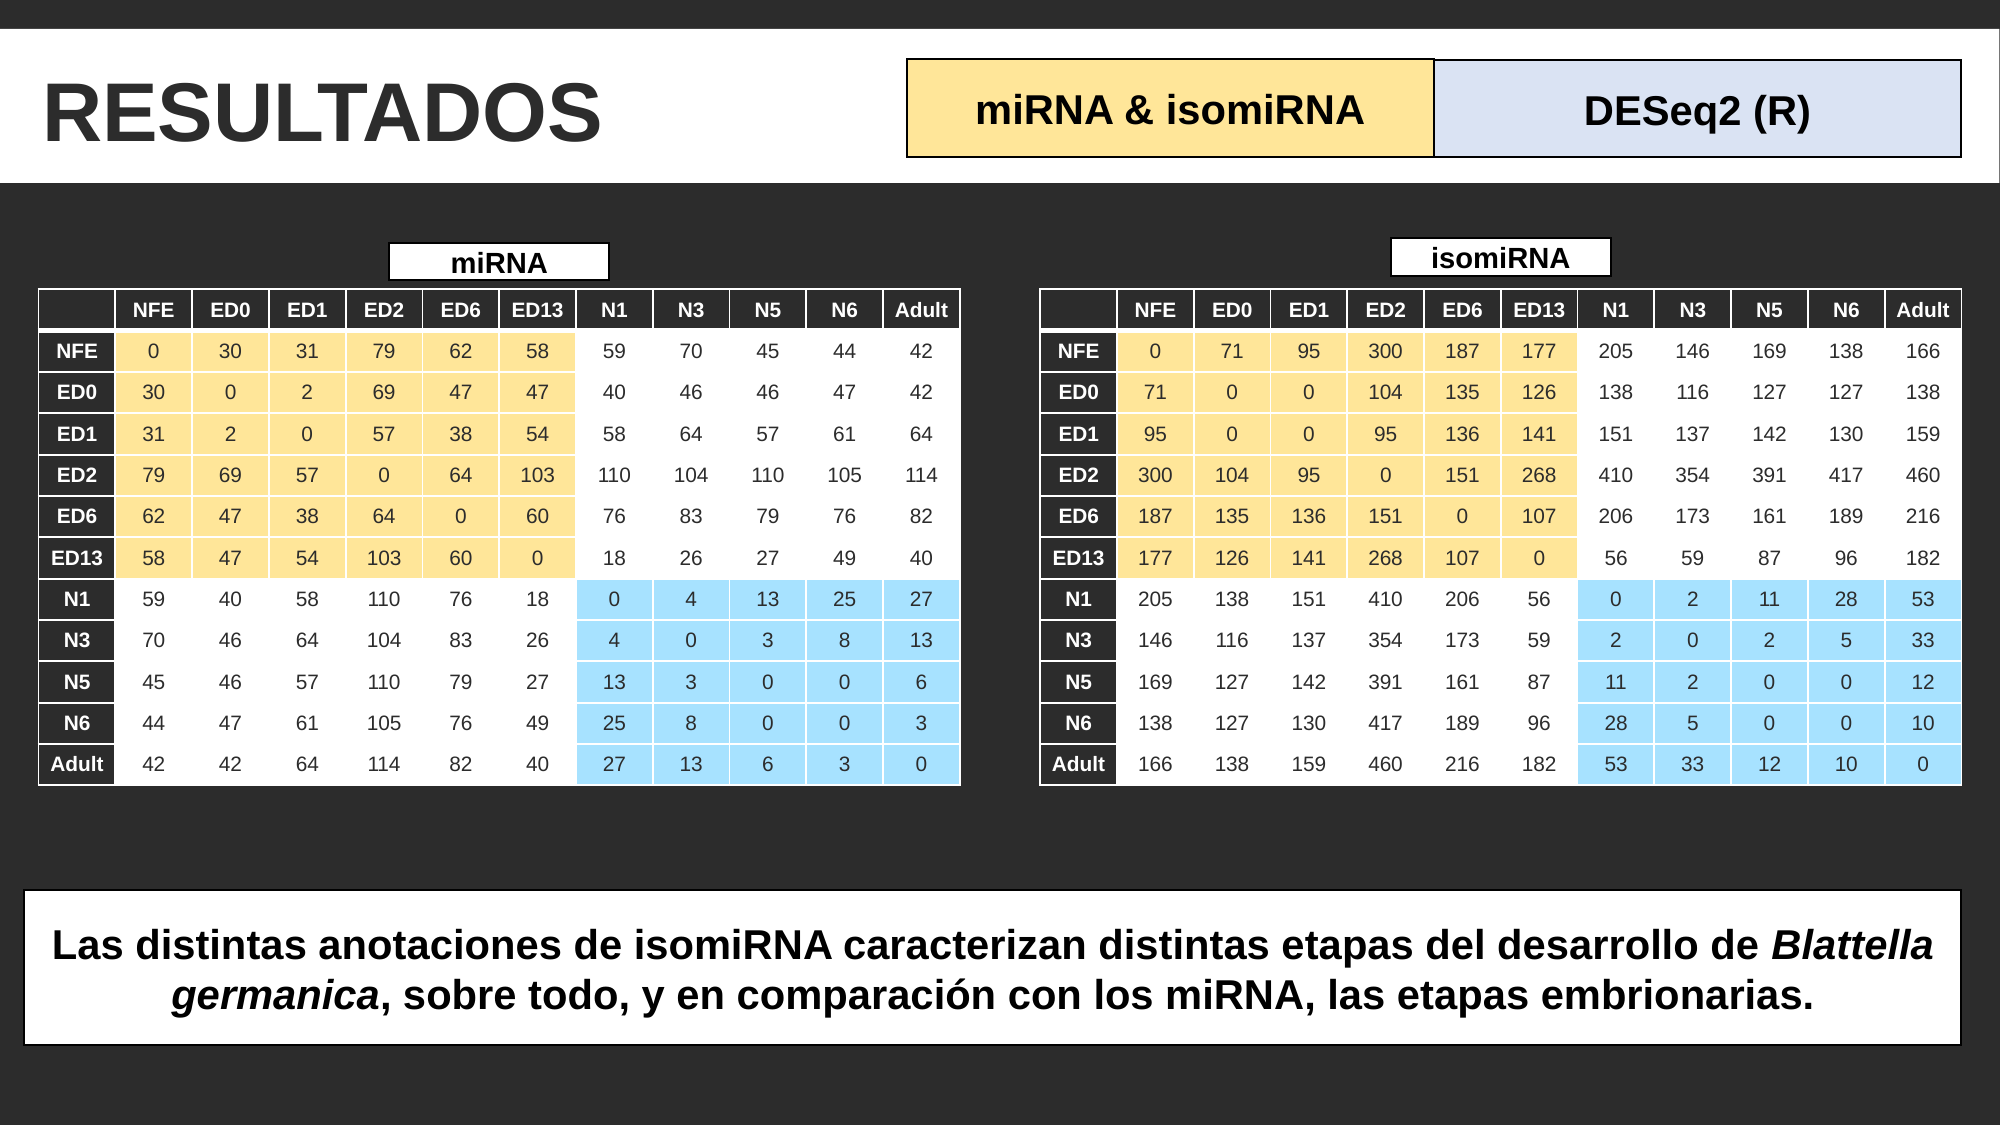

RESULTADOS
miRNA & isomiRNA
DESeq2 (R)

isomiRNA
miRNA
|  | NFE | ED0 | ED1 | ED2 | ED6 | ED13 | N1 | N3 | N5 | N6 | Adult |
| --- | --- | --- | --- | --- | --- | --- | --- | --- | --- | --- | --- |
| NFE | 0 | 30 | 31 | 79 | 62 | 58 | 59 | 70 | 45 | 44 | 42 |
| ED0 | 30 | 0 | 2 | 69 | 47 | 47 | 40 | 46 | 46 | 47 | 42 |
| ED1 | 31 | 2 | 0 | 57 | 38 | 54 | 58 | 64 | 57 | 61 | 64 |
| ED2 | 79 | 69 | 57 | 0 | 64 | 103 | 110 | 104 | 110 | 105 | 114 |
| ED6 | 62 | 47 | 38 | 64 | 0 | 60 | 76 | 83 | 79 | 76 | 82 |
| ED13 | 58 | 47 | 54 | 103 | 60 | 0 | 18 | 26 | 27 | 49 | 40 |
| N1 | 59 | 40 | 58 | 110 | 76 | 18 | 0 | 4 | 13 | 25 | 27 |
| N3 | 70 | 46 | 64 | 104 | 83 | 26 | 4 | 0 | 3 | 8 | 13 |
| N5 | 45 | 46 | 57 | 110 | 79 | 27 | 13 | 3 | 0 | 0 | 6 |
| N6 | 44 | 47 | 61 | 105 | 76 | 49 | 25 | 8 | 0 | 0 | 3 |
| Adult | 42 | 42 | 64 | 114 | 82 | 40 | 27 | 13 | 6 | 3 | 0 |
|  | NFE | ED0 | ED1 | ED2 | ED6 | ED13 | N1 | N3 | N5 | N6 | Adult |
| --- | --- | --- | --- | --- | --- | --- | --- | --- | --- | --- | --- |
| NFE | 0 | 71 | 95 | 300 | 187 | 177 | 205 | 146 | 169 | 138 | 166 |
| ED0 | 71 | 0 | 0 | 104 | 135 | 126 | 138 | 116 | 127 | 127 | 138 |
| ED1 | 95 | 0 | 0 | 95 | 136 | 141 | 151 | 137 | 142 | 130 | 159 |
| ED2 | 300 | 104 | 95 | 0 | 151 | 268 | 410 | 354 | 391 | 417 | 460 |
| ED6 | 187 | 135 | 136 | 151 | 0 | 107 | 206 | 173 | 161 | 189 | 216 |
| ED13 | 177 | 126 | 141 | 268 | 107 | 0 | 56 | 59 | 87 | 96 | 182 |
| N1 | 205 | 138 | 151 | 410 | 206 | 56 | 0 | 2 | 11 | 28 | 53 |
| N3 | 146 | 116 | 137 | 354 | 173 | 59 | 2 | 0 | 2 | 5 | 33 |
| N5 | 169 | 127 | 142 | 391 | 161 | 87 | 11 | 2 | 0 | 0 | 12 |
| N6 | 138 | 127 | 130 | 417 | 189 | 96 | 28 | 5 | 0 | 0 | 10 |
| Adult | 166 | 138 | 159 | 460 | 216 | 182 | 53 | 33 | 12 | 10 | 0 |
Las distintas anotaciones de isomiRNA caracterizan distintas etapas del desarrollo de Blattella germanica, sobre todo, y en comparación con los miRNA, las etapas embrionarias.